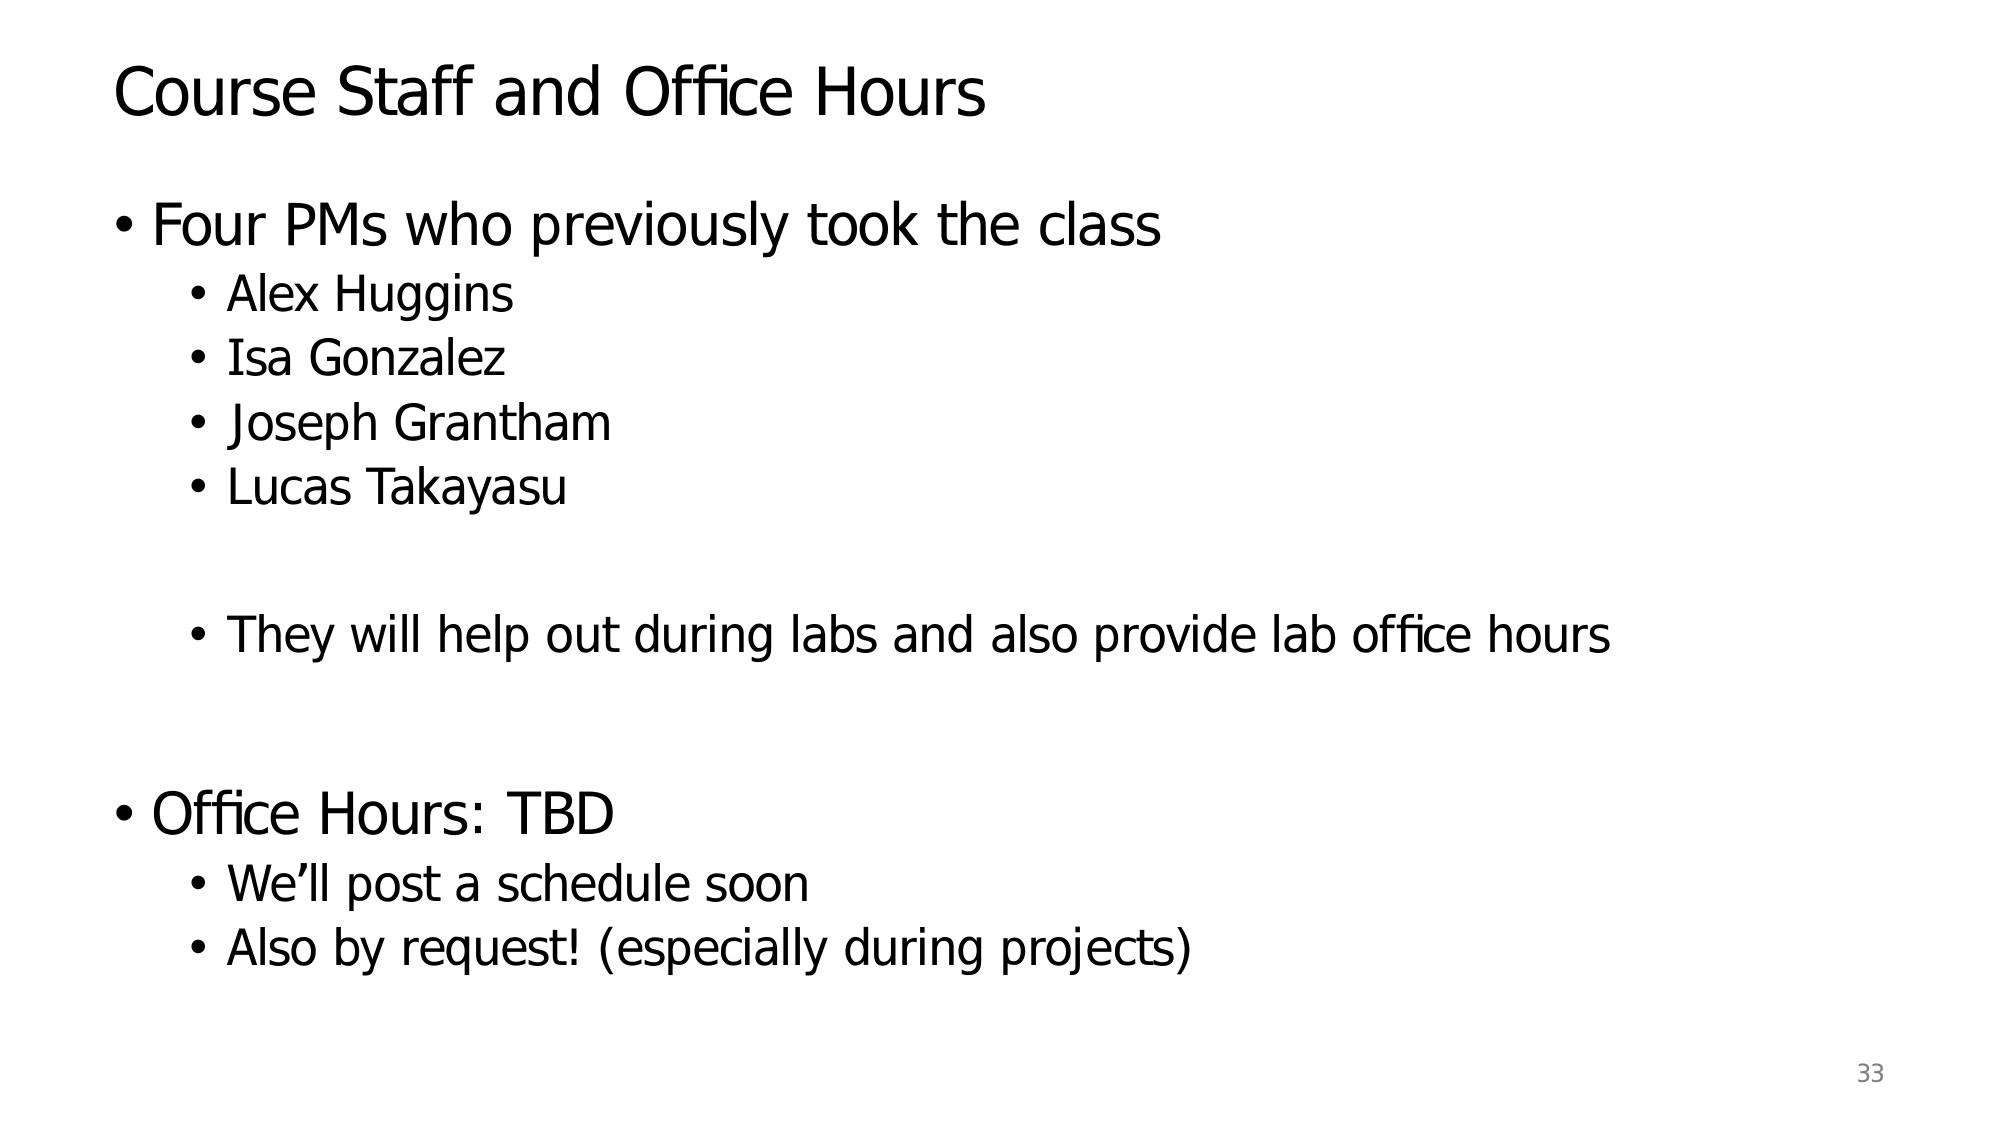

# Course Staff and Office Hours
Four PMs who previously took the class
Alex Huggins
Isa Gonzalez
Joseph Grantham
Lucas Takayasu

They will help out during labs and also provide lab office hours

Office Hours: TBD
We’ll post a schedule soon
Also by request! (especially during projects)
33